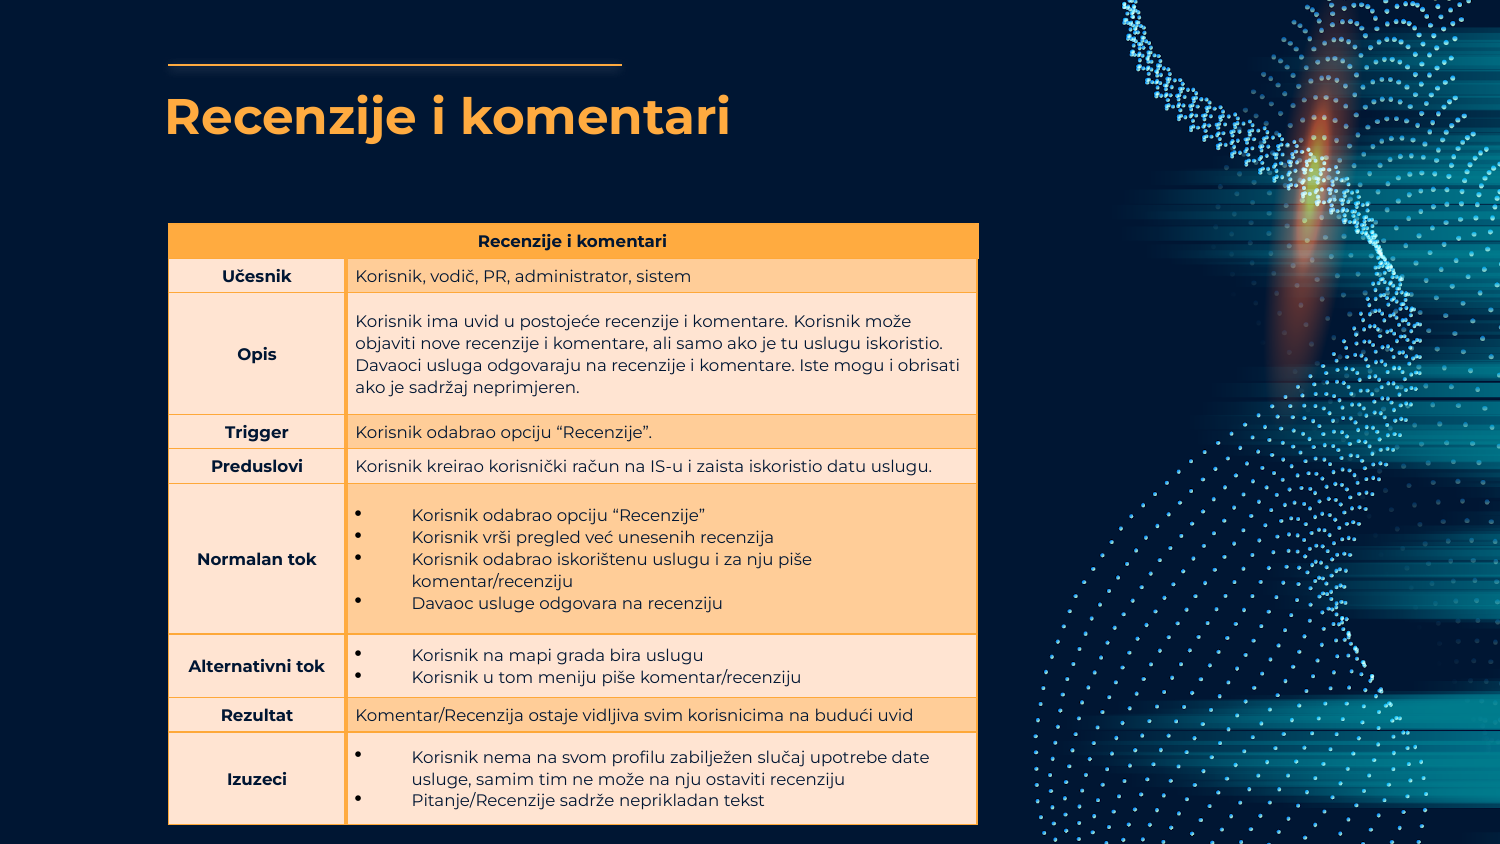

# Recenzije i komentari
| Recenzije i komentari |  |
| --- | --- |
| Učesnik | Korisnik, vodič, PR, administrator, sistem |
| Opis | Korisnik ima uvid u postojeće recenzije i komentare. Korisnik može objaviti nove recenzije i komentare, ali samo ako je tu uslugu iskoristio. Davaoci usluga odgovaraju na recenzije i komentare. Iste mogu i obrisati ako je sadržaj neprimjeren. |
| Trigger | Korisnik odabrao opciju “Recenzije”. |
| Preduslovi | Korisnik kreirao korisnički račun na IS-u i zaista iskoristio datu uslugu. |
| Normalan tok | Korisnik odabrao opciju “Recenzije” Korisnik vrši pregled već unesenih recenzija Korisnik odabrao iskorištenu uslugu i za nju piše komentar/recenziju Davaoc usluge odgovara na recenziju |
| Alternativni tok | Korisnik na mapi grada bira uslugu Korisnik u tom meniju piše komentar/recenziju |
| Rezultat | Komentar/Recenzija ostaje vidljiva svim korisnicima na budući uvid |
| Izuzeci | Korisnik nema na svom profilu zabilježen slučaj upotrebe date usluge, samim tim ne može na nju ostaviti recenziju Pitanje/Recenzije sadrže neprikladan tekst |